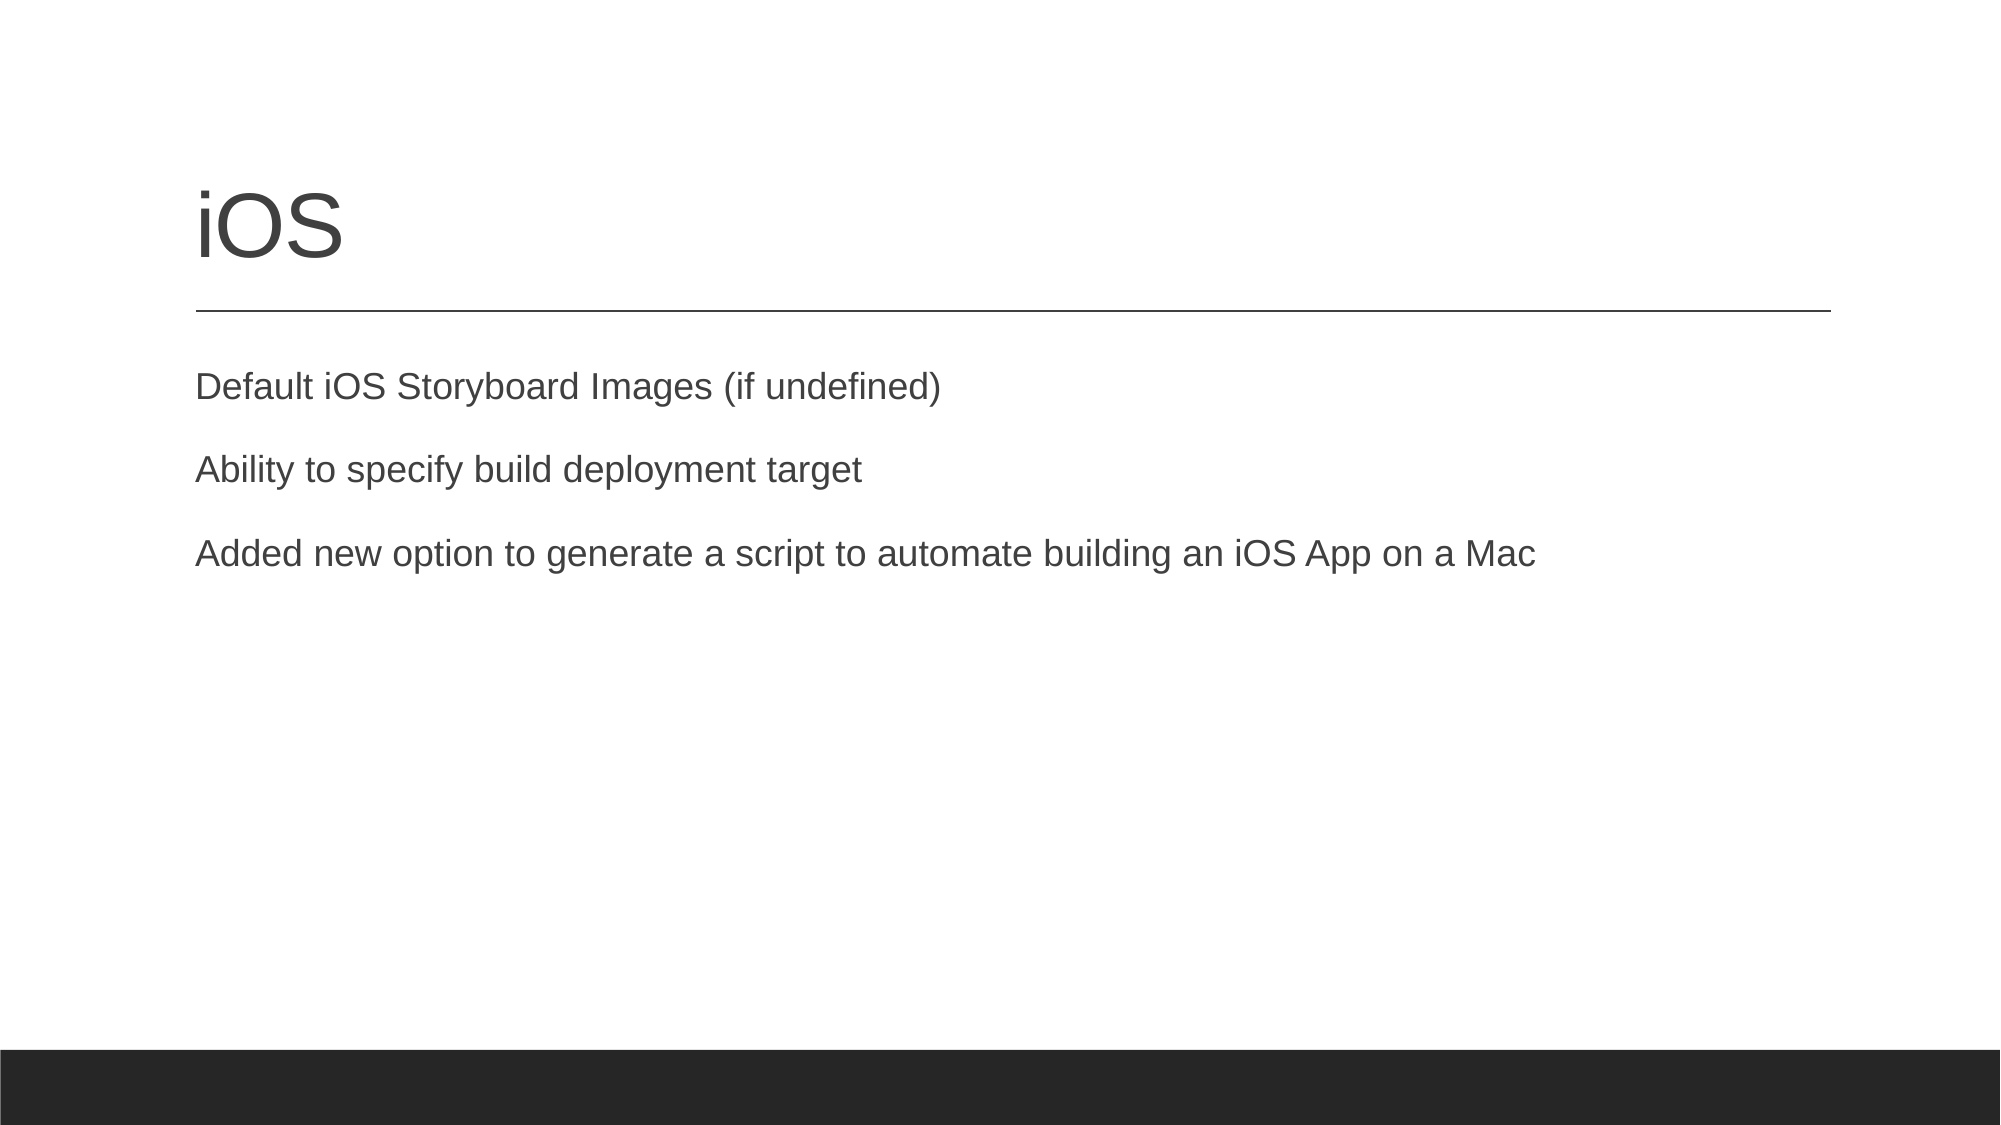

# iOS
Default iOS Storyboard Images (if undefined)
Ability to specify build deployment target
Added new option to generate a script to automate building an iOS App on a Mac